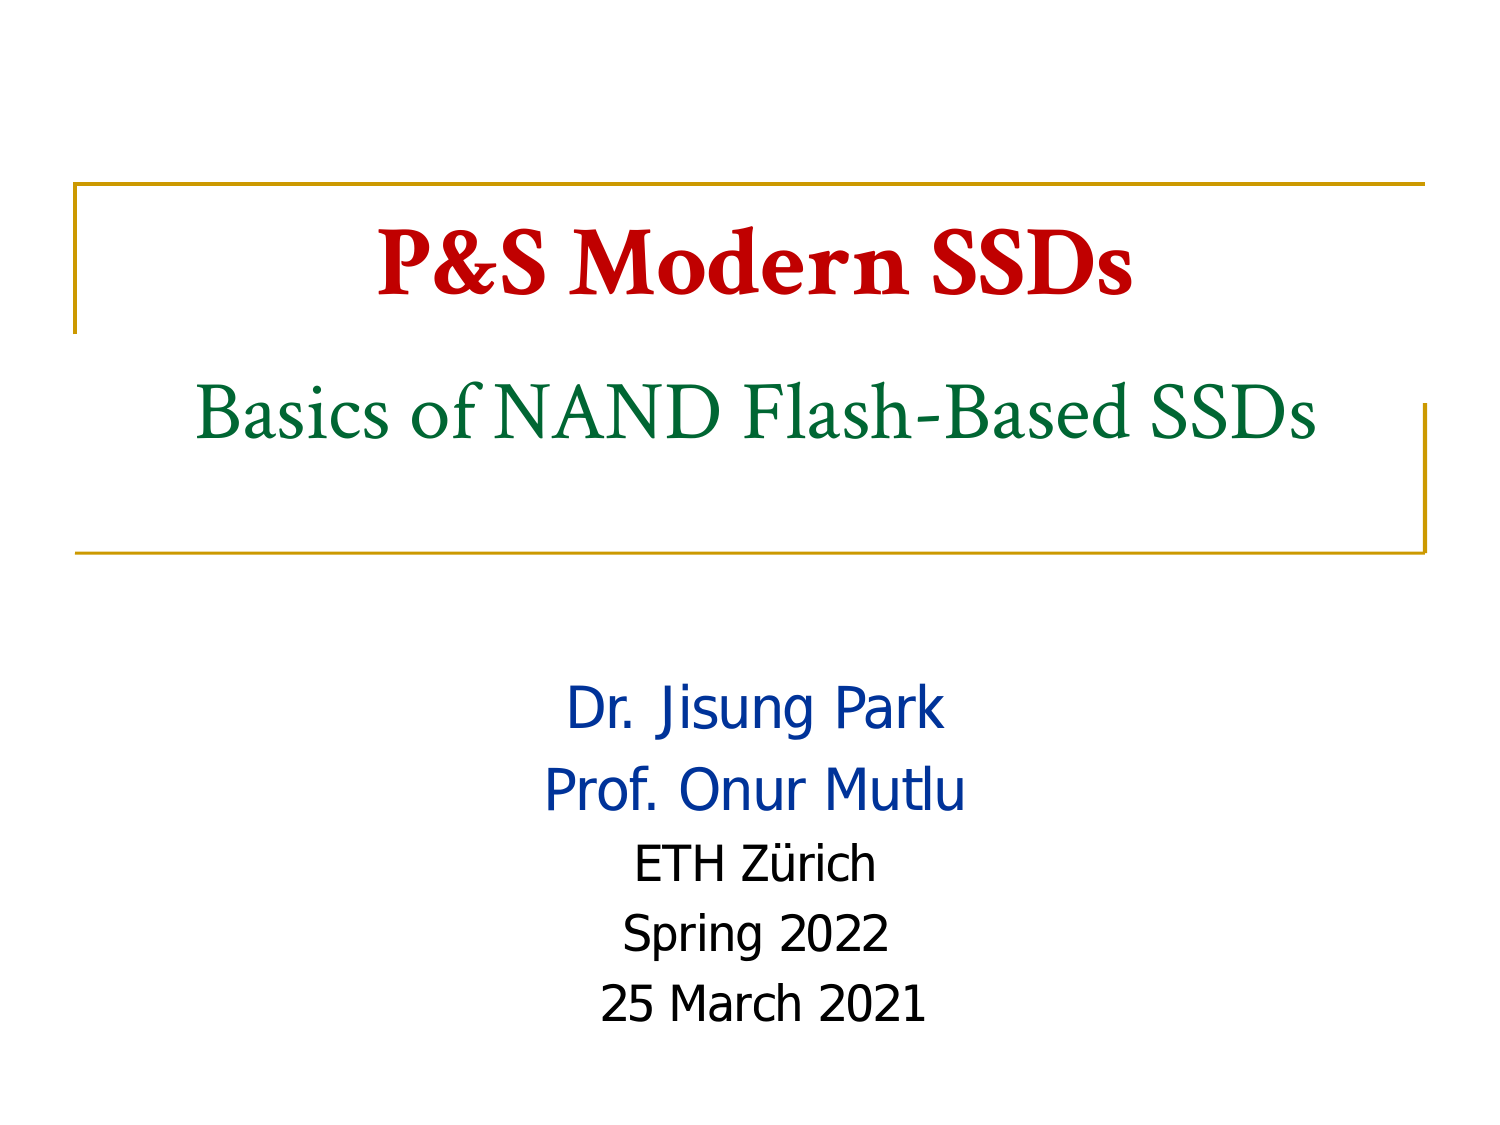

# P&S Modern SSDs Basics of NAND Flash-Based SSDs
Dr. Jisung Park
Prof. Onur Mutlu
ETH Zürich
Spring 2022
 25 March 2021